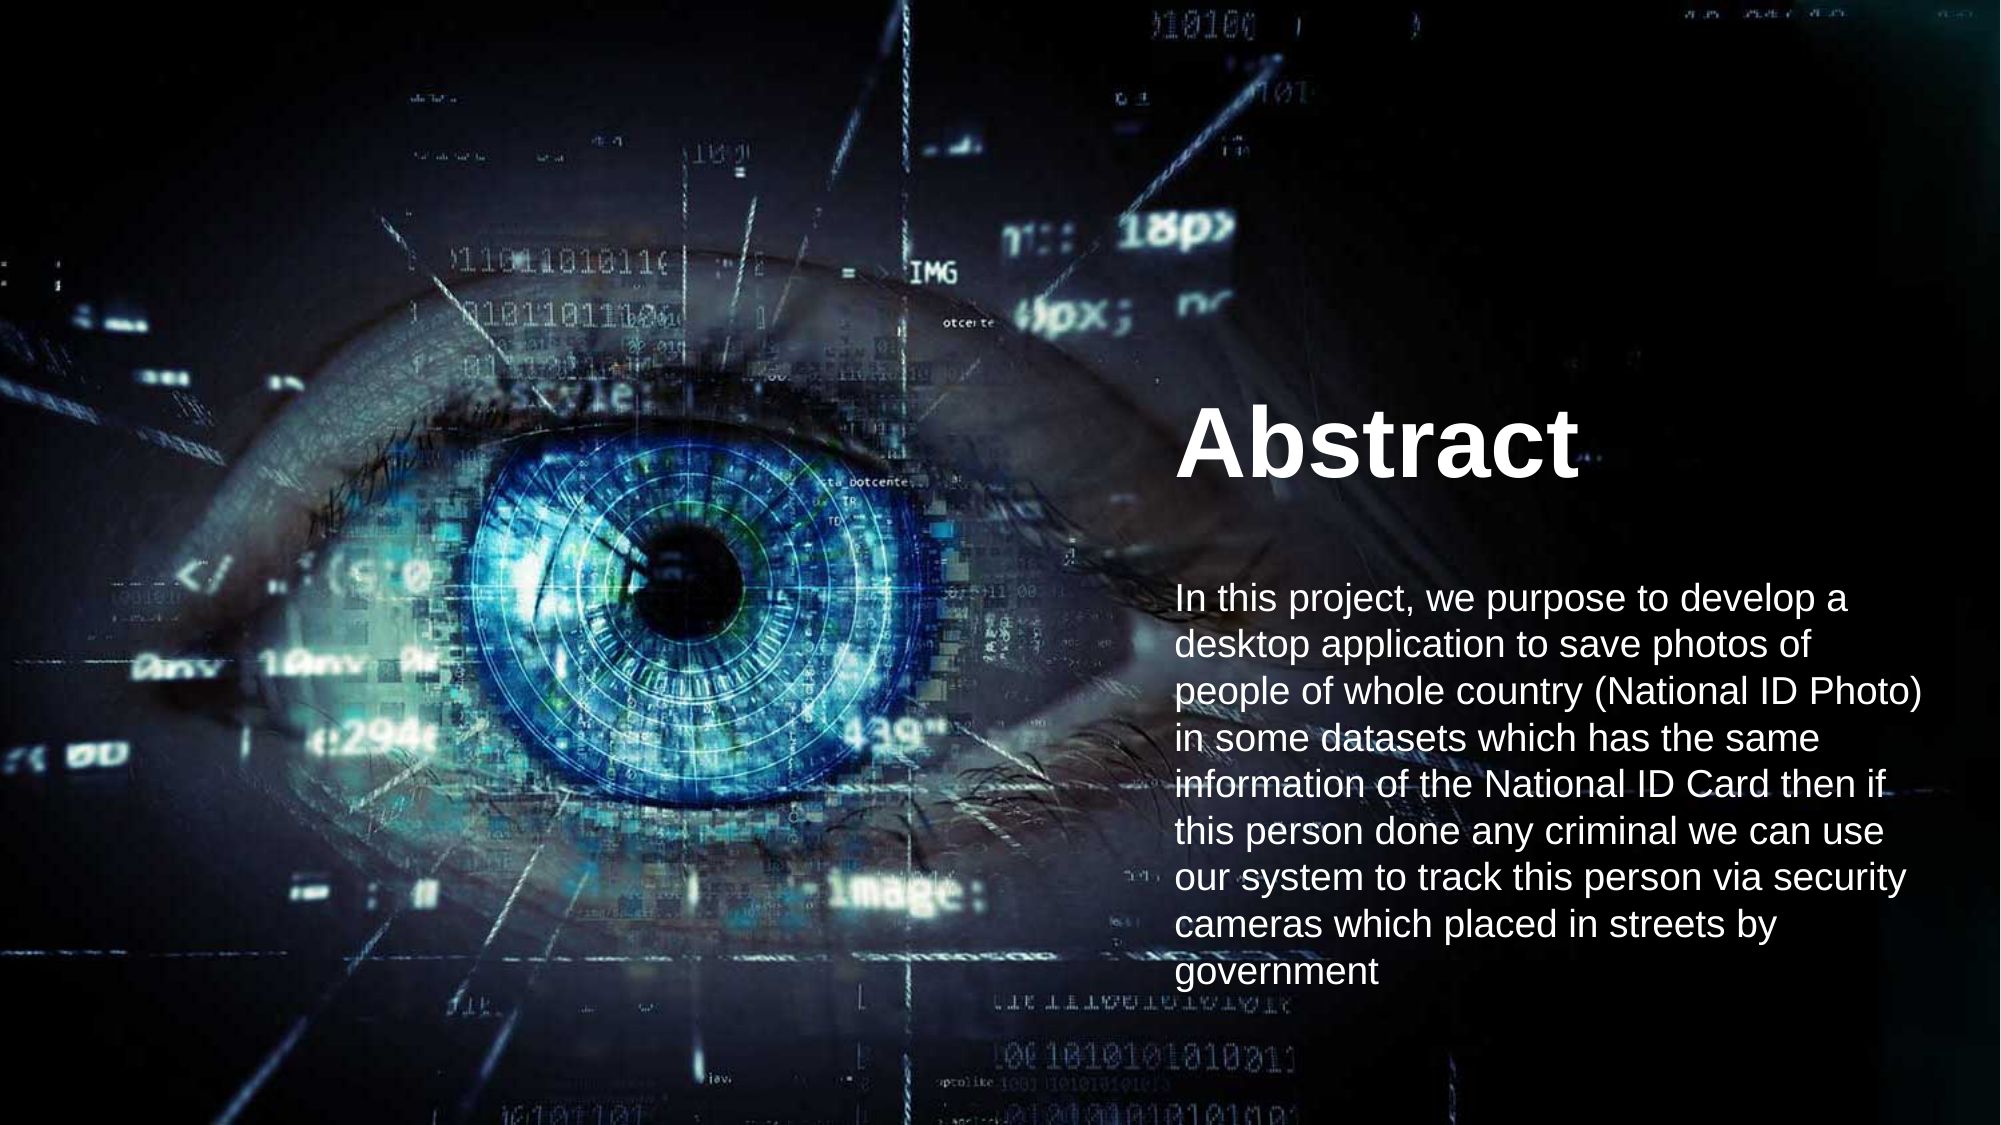

Abstract
In this project, we purpose to develop a desktop application to save photos of people of whole country (National ID Photo) in some datasets which has the same information of the National ID Card then if this person done any criminal we can use our system to track this person via security cameras which placed in streets by government